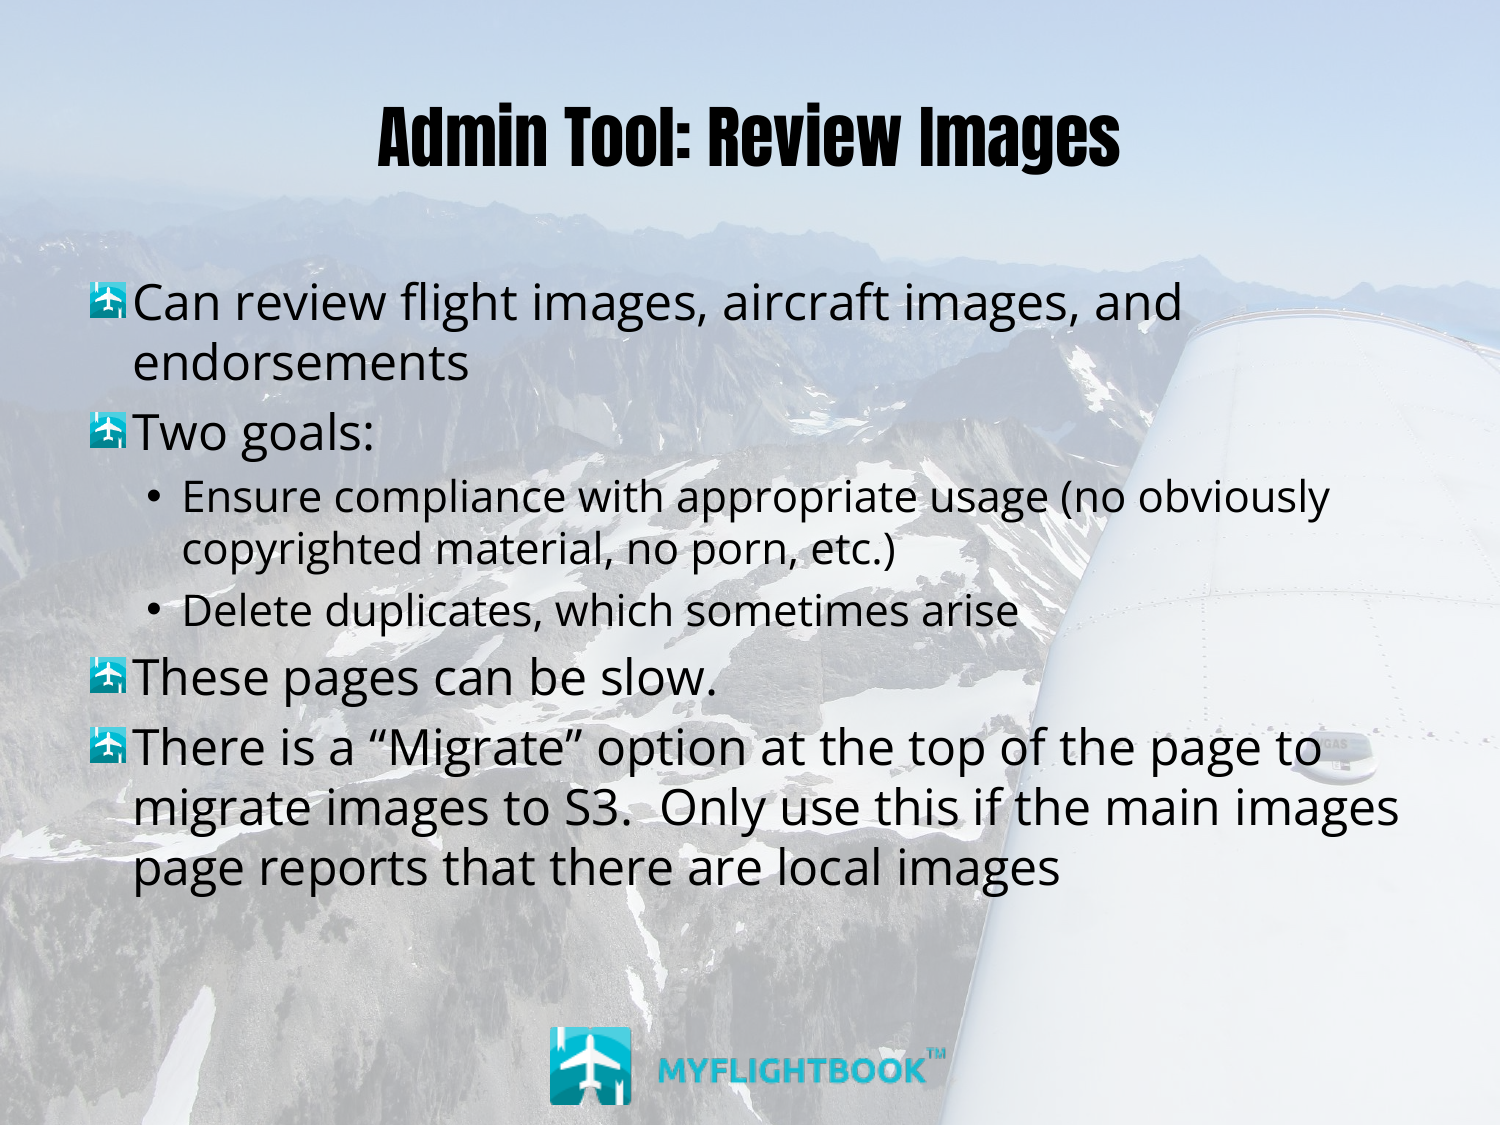

# Admin Tool: Review Images
Can review flight images, aircraft images, and endorsements
Two goals:
Ensure compliance with appropriate usage (no obviously copyrighted material, no porn, etc.)
Delete duplicates, which sometimes arise
These pages can be slow.
There is a “Migrate” option at the top of the page to migrate images to S3.  Only use this if the main images page reports that there are local images